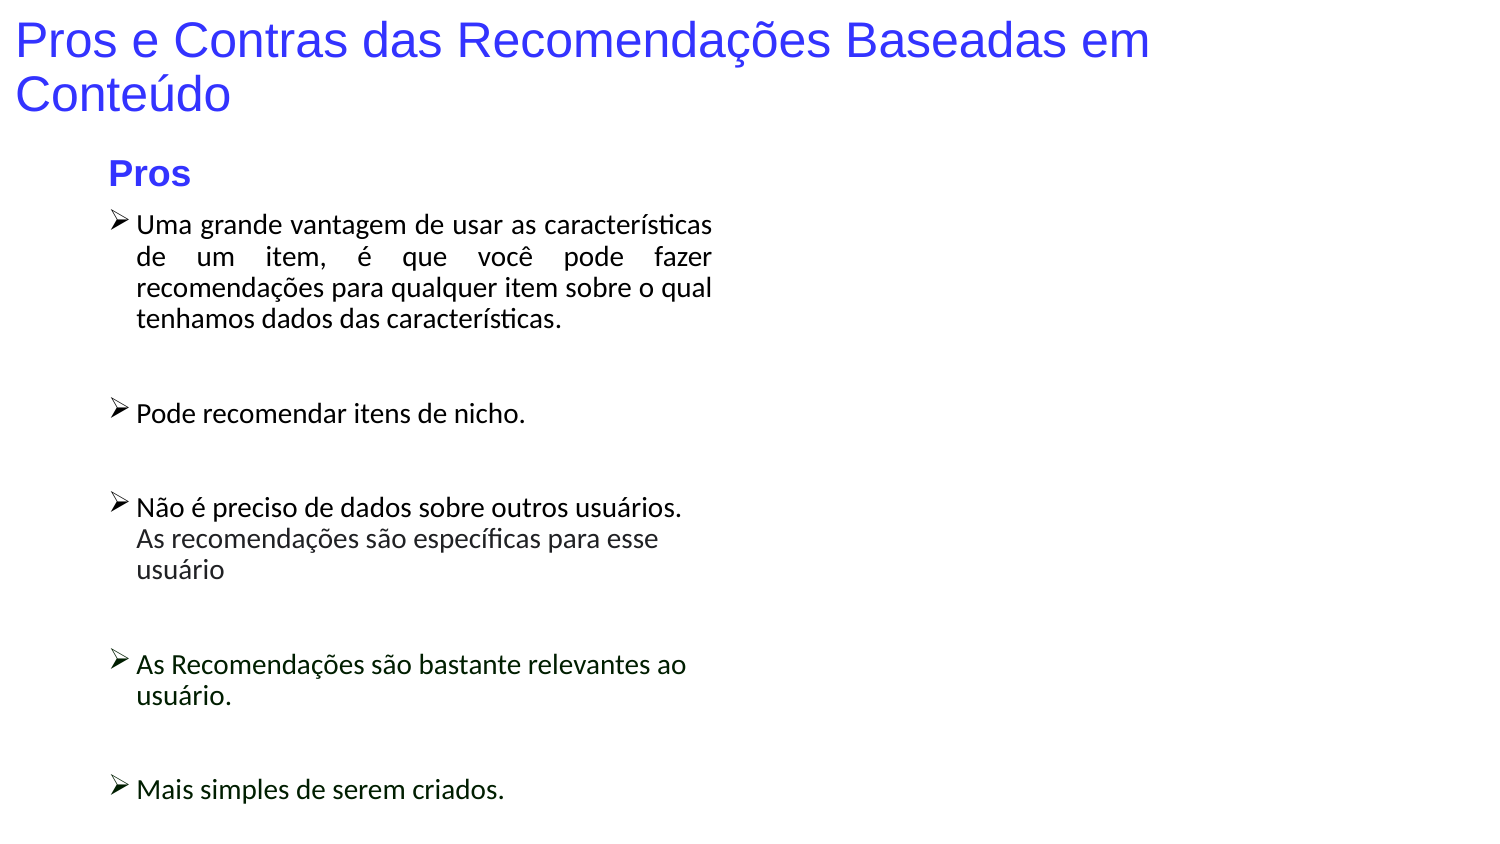

# Pros e Contras das Recomendações Baseadas em Conteúdo
Pros
Uma grande vantagem de usar as características de um item, é que você pode fazer recomendações para qualquer item sobre o qual tenhamos dados das características.

Pode recomendar itens de nicho.

Não é preciso de dados sobre outros usuários. As recomendações são específicas para esse usuário

As Recomendações são bastante relevantes ao usuário.

Mais simples de serem criados.